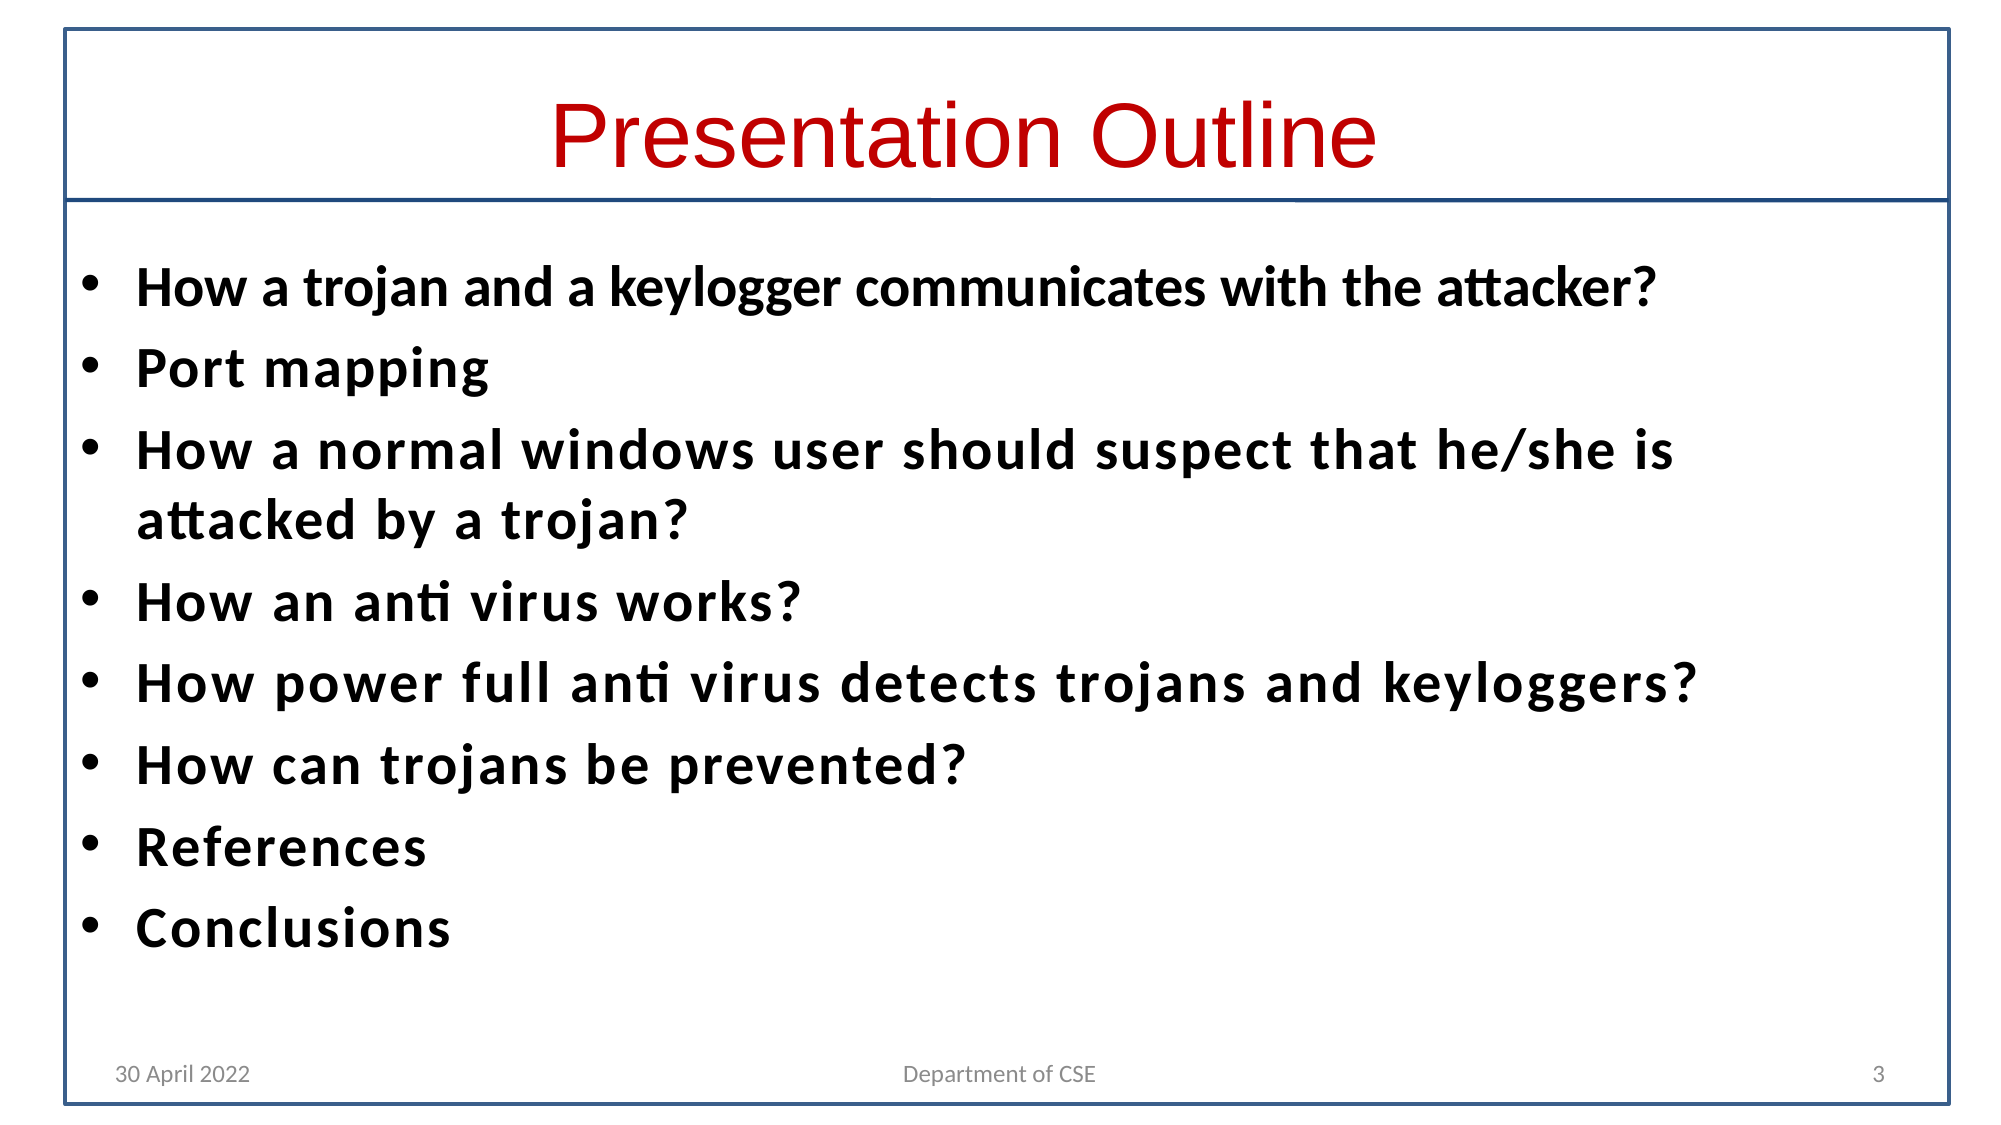

# Presentation Outline
How a trojan and a keylogger communicates with the attacker?
Port mapping
How a normal windows user should suspect that he/she is attacked by a trojan?
How an anti virus works?
How power full anti virus detects trojans and keyloggers?
How can trojans be prevented?
References
Conclusions

30 April 2022
Department of CSE
3